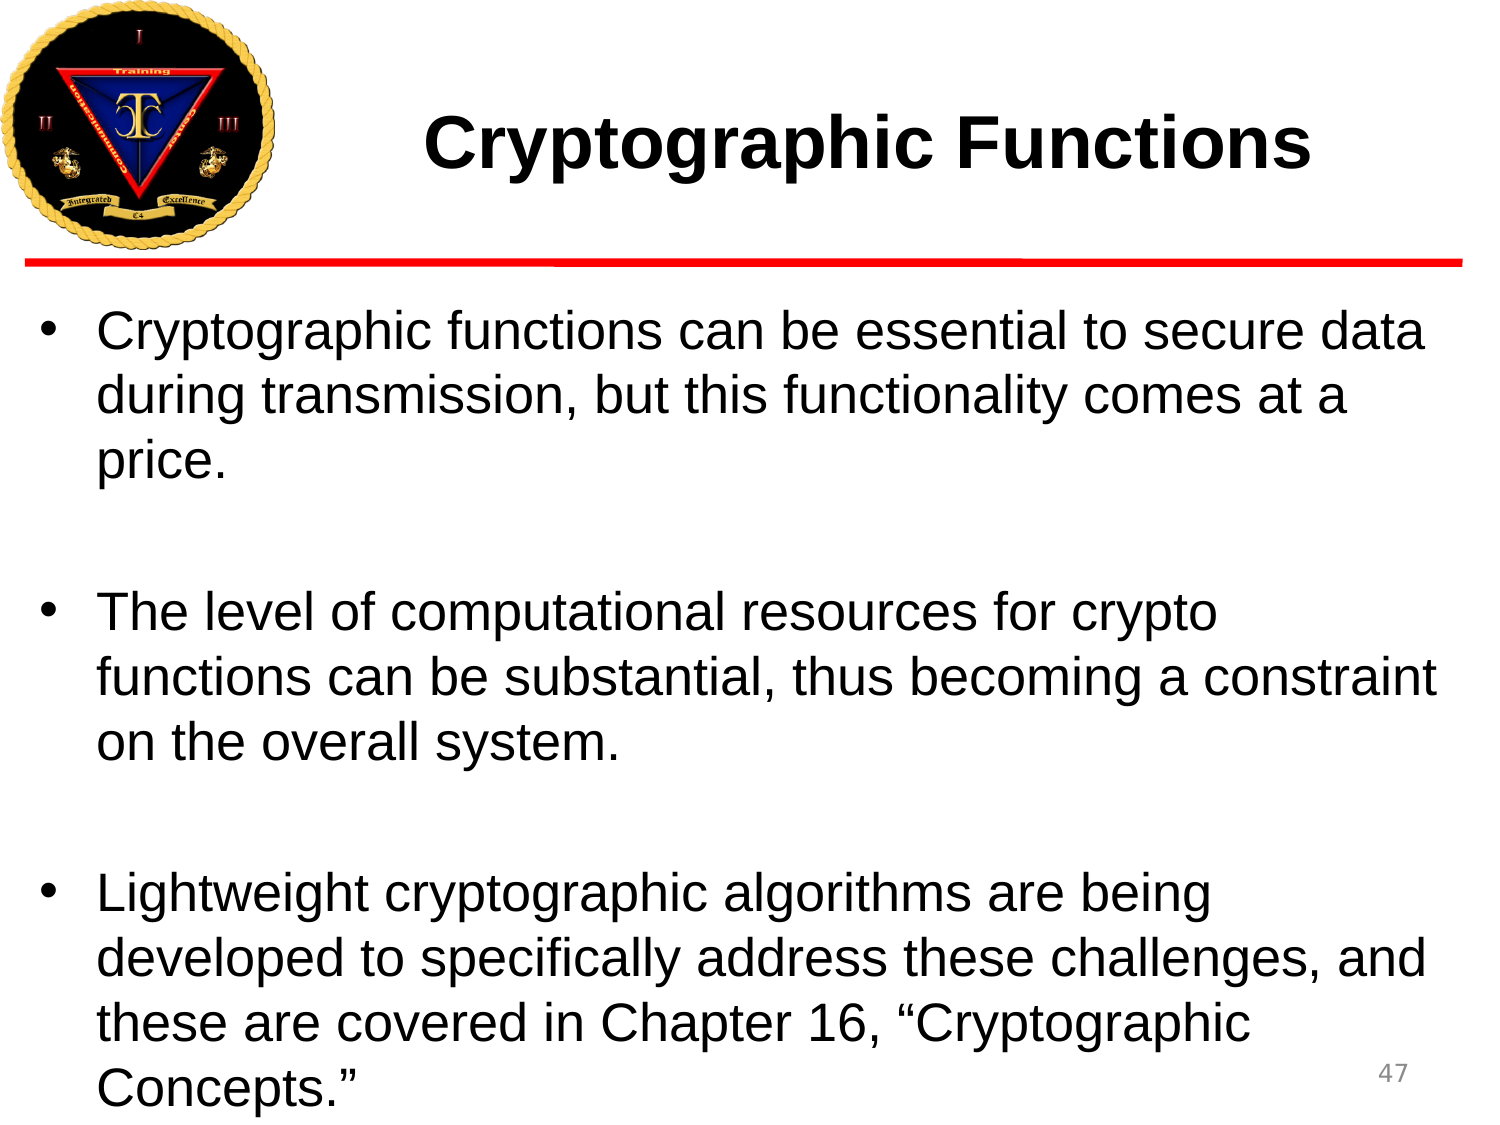

# Cryptographic Functions
Cryptographic functions can be essential to secure data during transmission, but this functionality comes at a price.

The level of computational resources for crypto functions can be substantial, thus becoming a constraint on the overall system.

Lightweight cryptographic algorithms are being developed to specifically address these challenges, and these are covered in Chapter 16, “Cryptographic Concepts.”
47